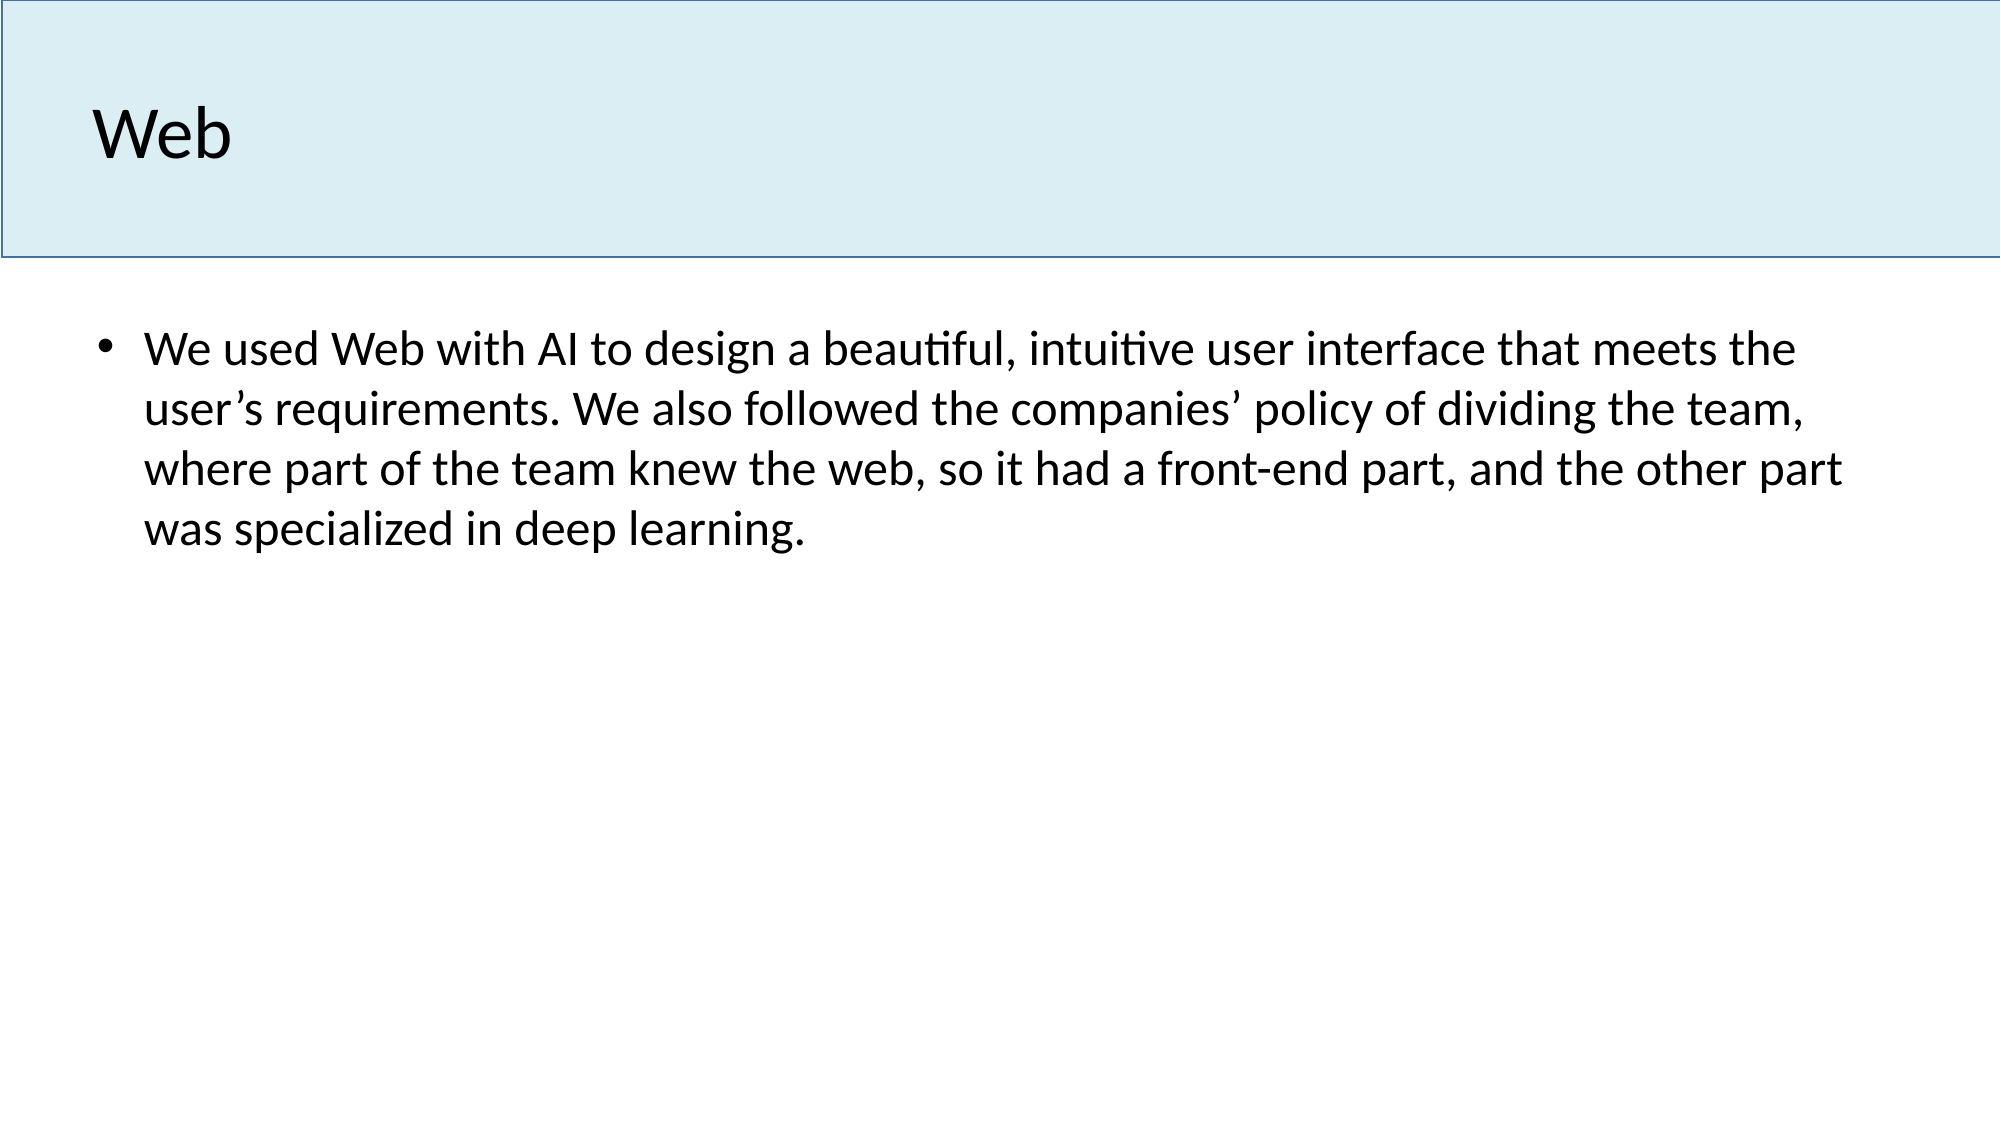

Web

We used Web with AI to design a beautiful, intuitive user interface that meets the user’s requirements. We also followed the companies’ policy of dividing the team, where part of the team knew the web, so it had a front-end part, and the other part was specialized in deep learning.